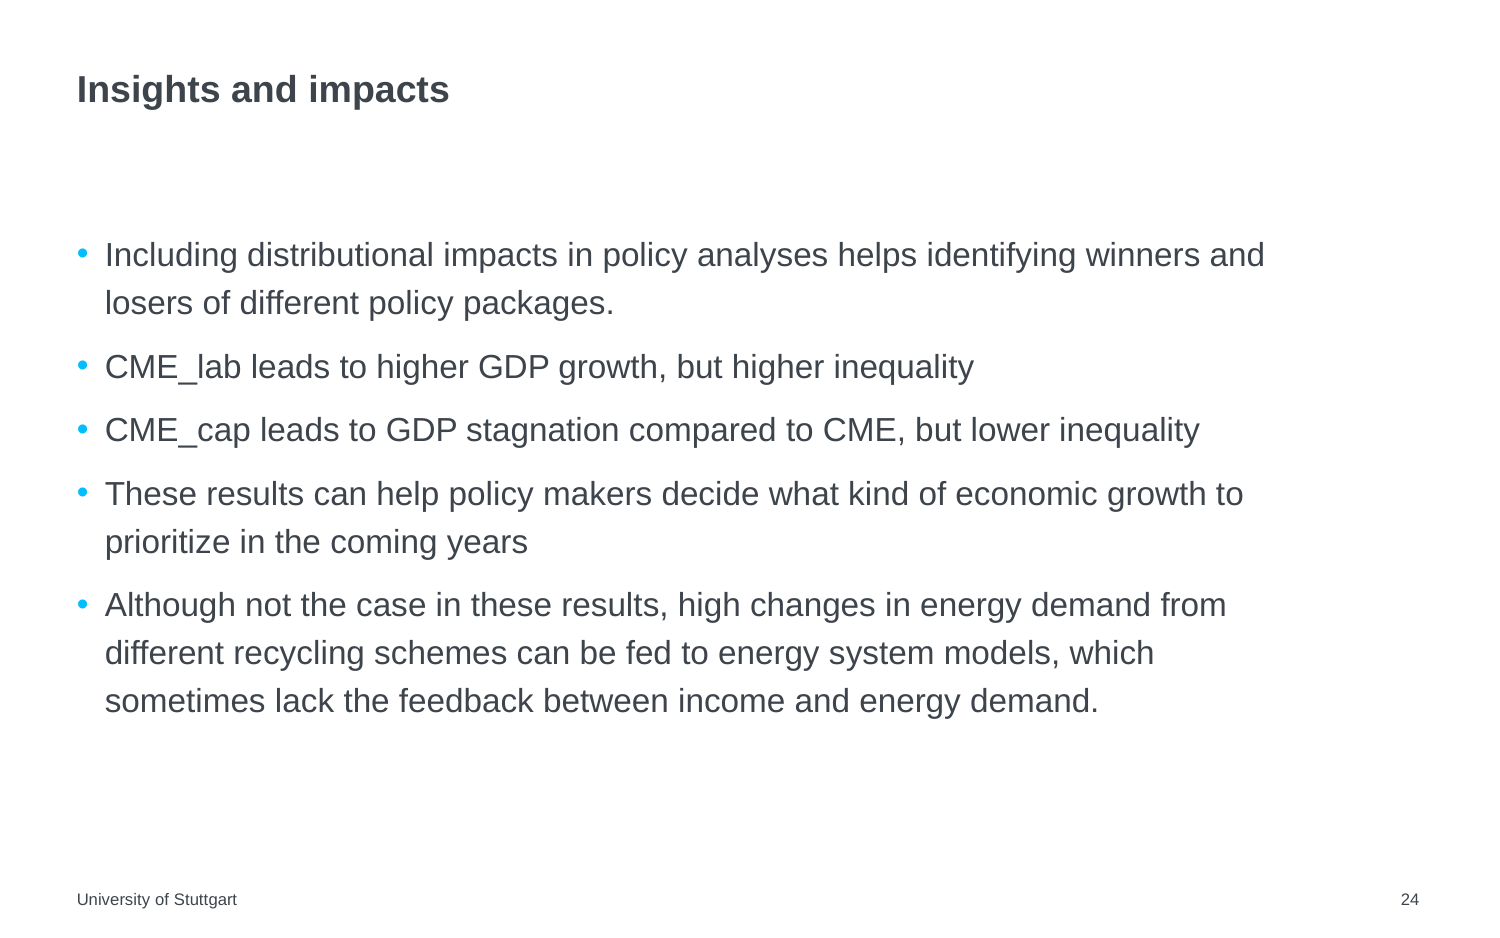

# Insights and impacts
Including distributional impacts in policy analyses helps identifying winners and losers of different policy packages.
CME_lab leads to higher GDP growth, but higher inequality
CME_cap leads to GDP stagnation compared to CME, but lower inequality
These results can help policy makers decide what kind of economic growth to prioritize in the coming years
Although not the case in these results, high changes in energy demand from different recycling schemes can be fed to energy system models, which sometimes lack the feedback between income and energy demand.

University of Stuttgart
24